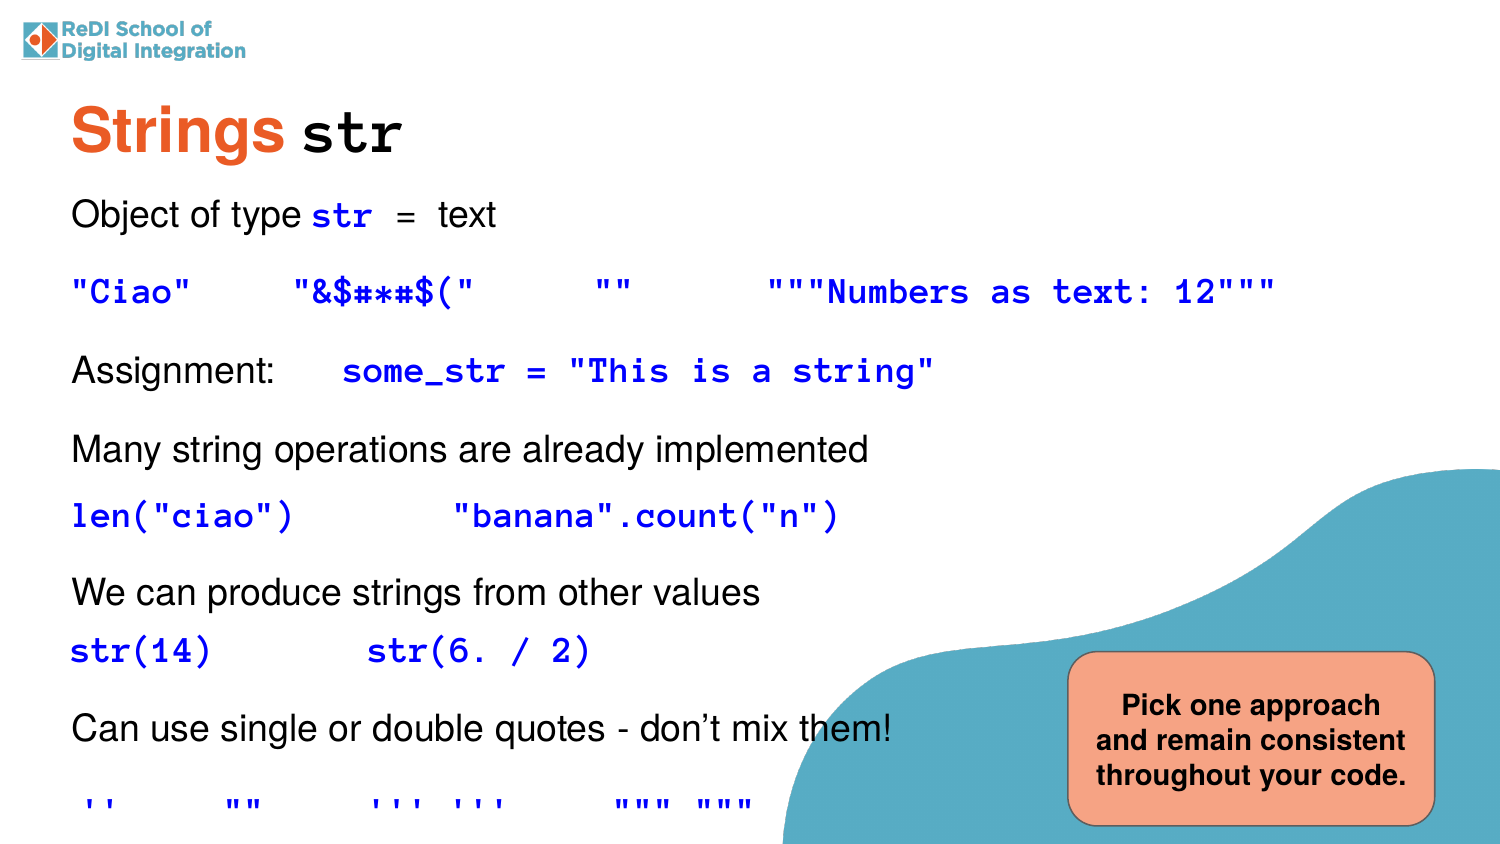

Strings str
Object of type str  =  text
"Ciao"
"&$#*#$("
""
"""Numbers as text: 12"""
some_str = "This is a string"
Assignment:
Many string operations are already implemented
len("ciao")
"banana".count("n")
We can produce strings from other values
str(6. / 2)
str(14)
Pick one approach and remain consistent throughout your code.
Can use single or double quotes - don’t mix them!
''     ""     ''' '''     """ """